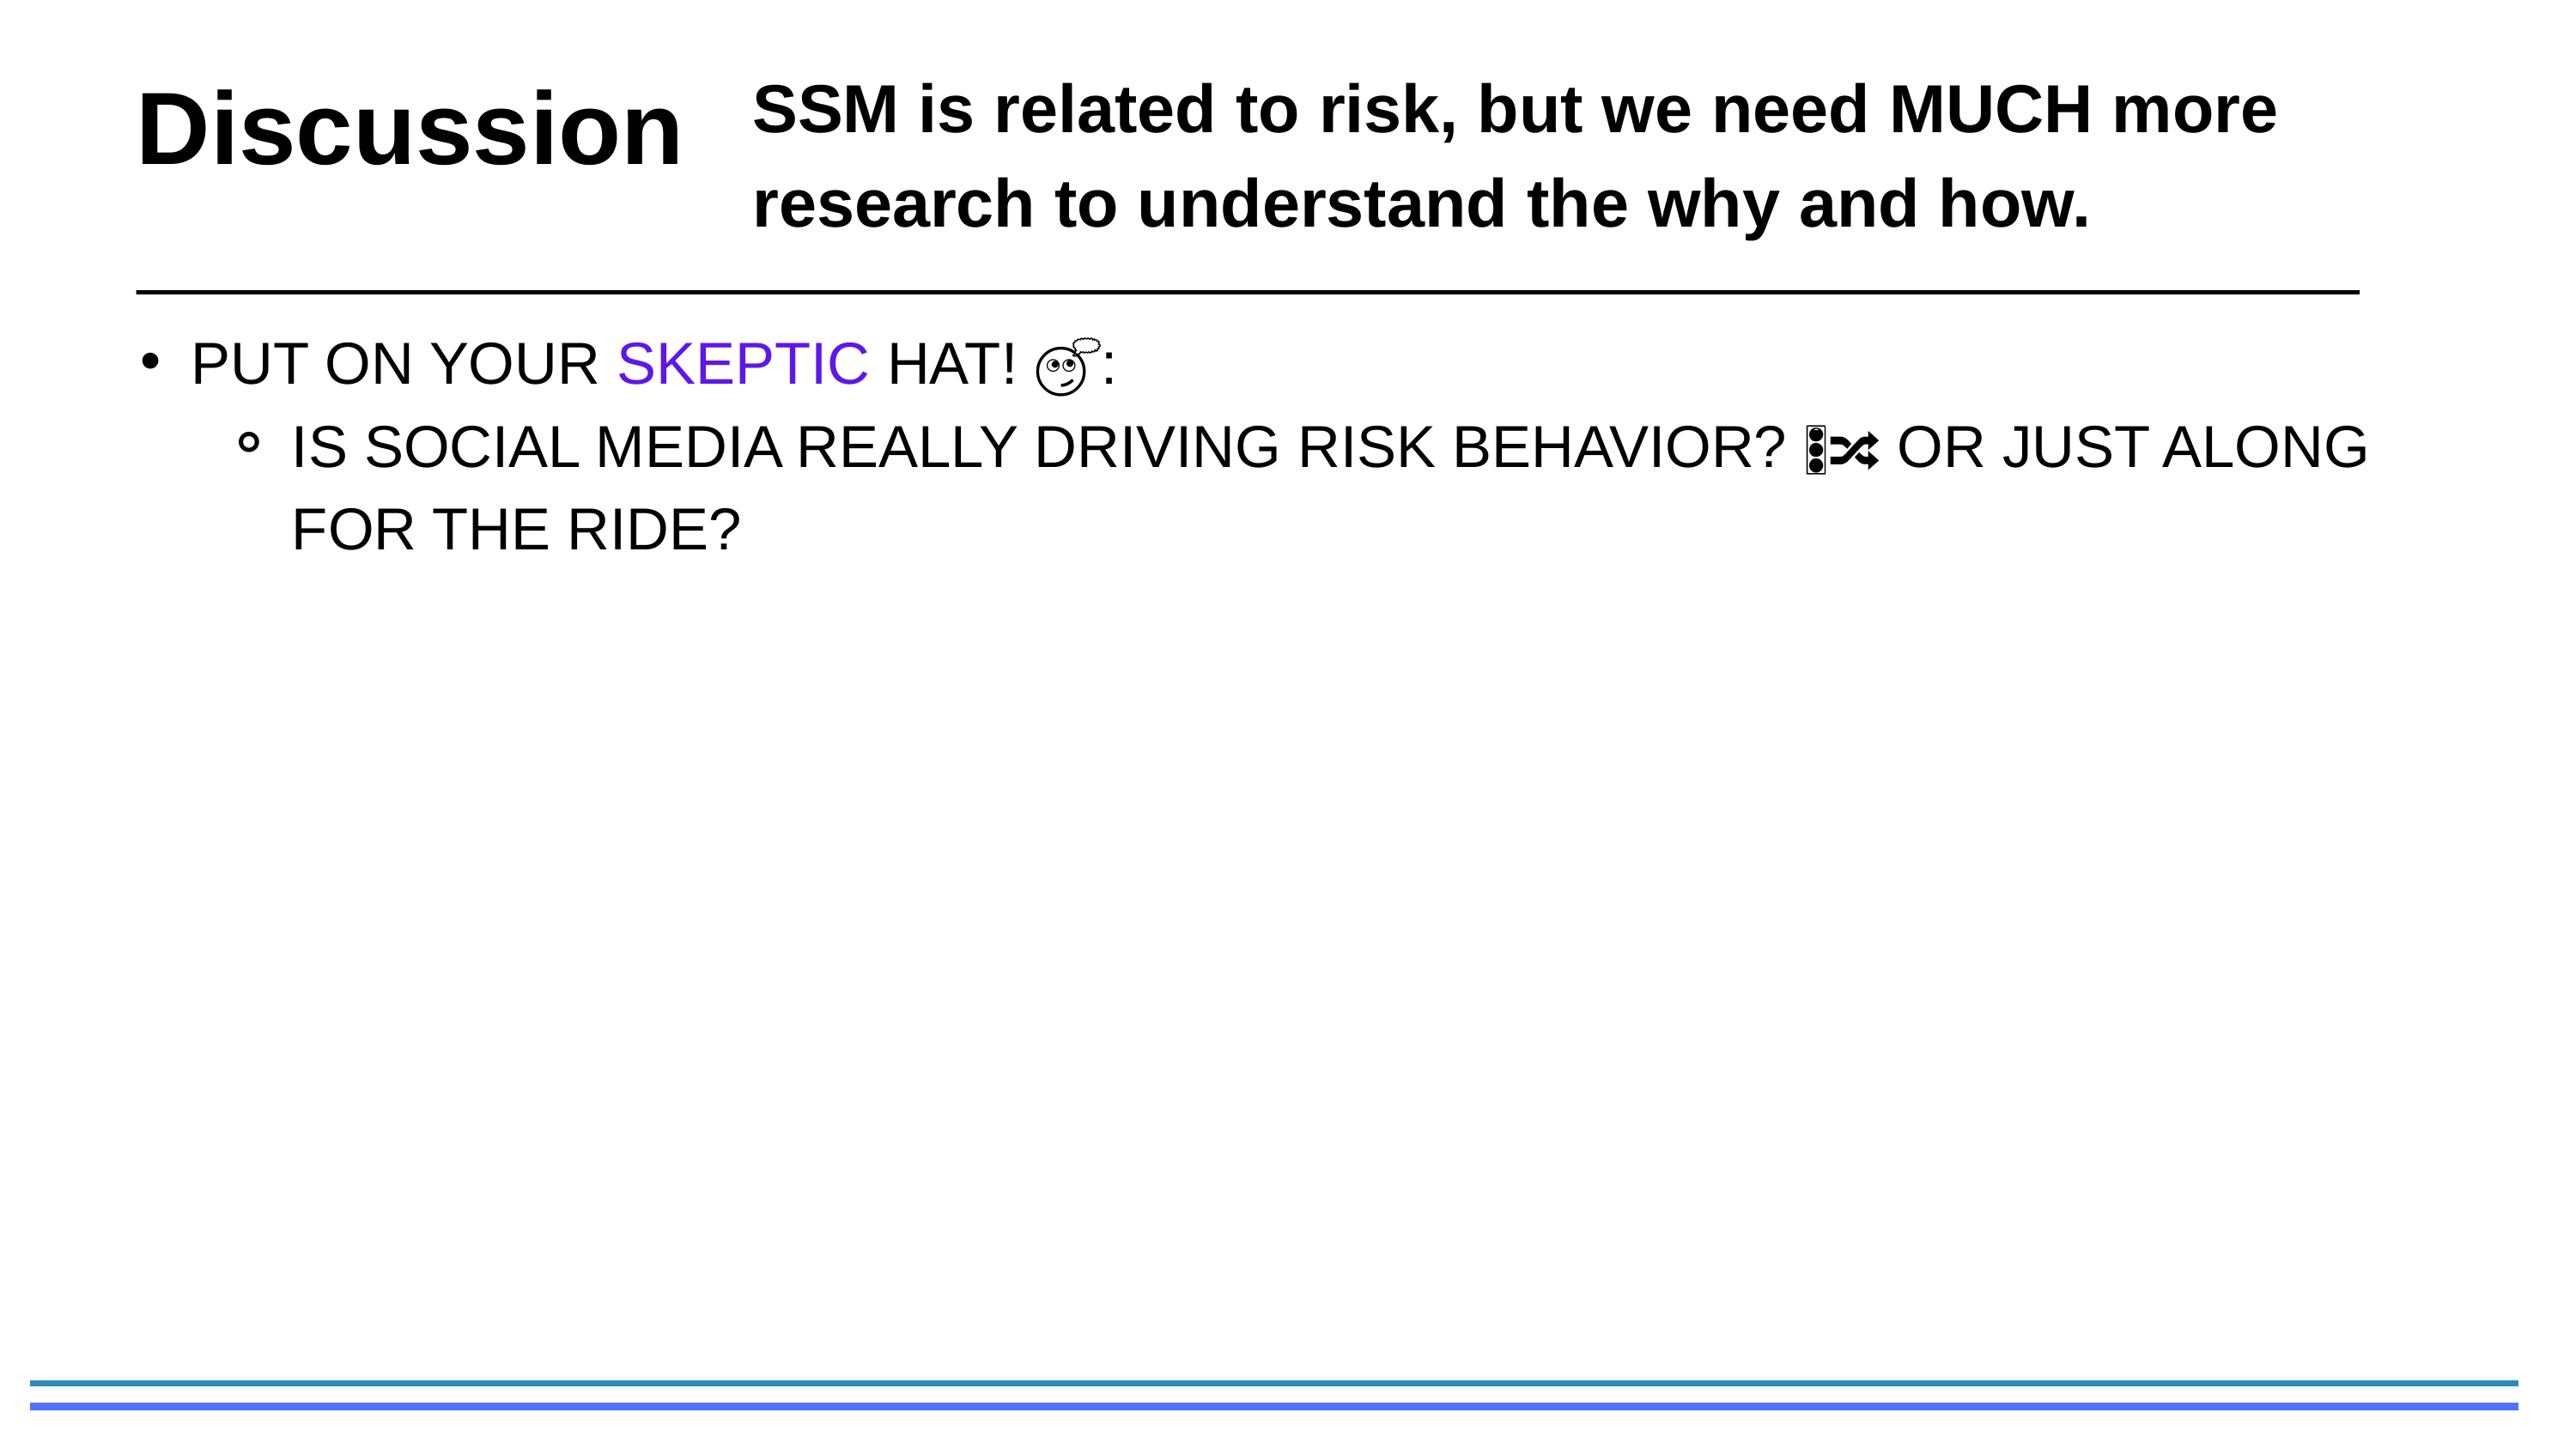

SSM is related to risk, but we need MUCH more research to understand the why and how.

Discussion

PUT ON YOUR SKEPTIC HAT! 🤔:
IS SOCIAL MEDIA REALLY DRIVING RISK BEHAVIOR? 🚦🔀 OR JUST ALONG FOR THE RIDE?